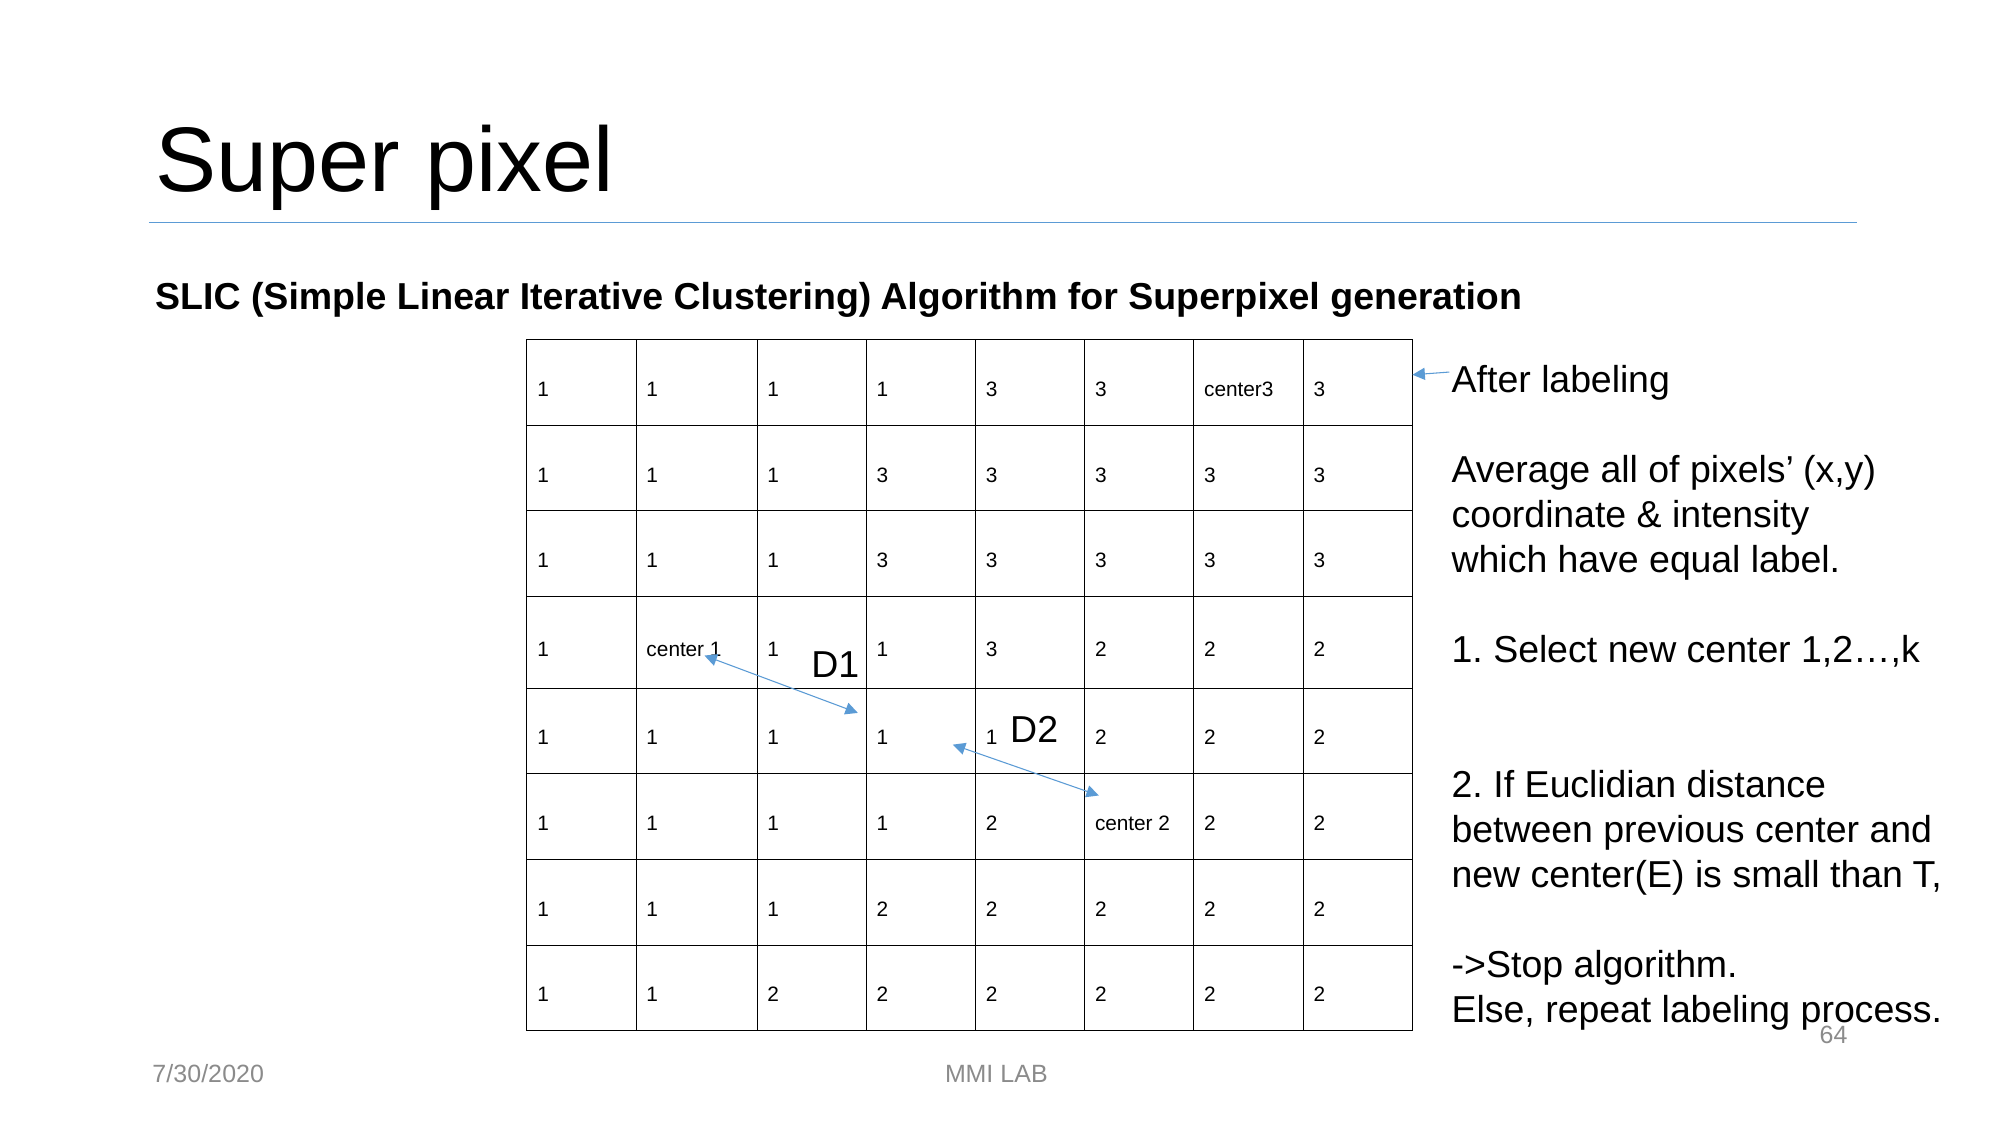

# Super pixel
SLIC (Simple Linear Iterative Clustering) Algorithm for Superpixel generation
| 1 | 1 | 1 | 1 | 3 | 3 | center3 | 3 |
| --- | --- | --- | --- | --- | --- | --- | --- |
| 1 | 1 | 1 | 3 | 3 | 3 | 3 | 3 |
| 1 | 1 | 1 | 3 | 3 | 3 | 3 | 3 |
| 1 | center 1 | 1 | 1 | 3 | 2 | 2 | 2 |
| 1 | 1 | 1 | 1 | 1 | 2 | 2 | 2 |
| 1 | 1 | 1 | 1 | 2 | center 2 | 2 | 2 |
| 1 | 1 | 1 | 2 | 2 | 2 | 2 | 2 |
| 1 | 1 | 2 | 2 | 2 | 2 | 2 | 2 |
After labeling

Average all of pixels’ (x,y) coordinate & intensity
which have equal label.

1. Select new center 1,2…,k

2. If Euclidian distance between previous center and new center(E) is small than T,

->Stop algorithm.
Else, repeat labeling process.
D1
D2
64
7/30/2020
MMI LAB